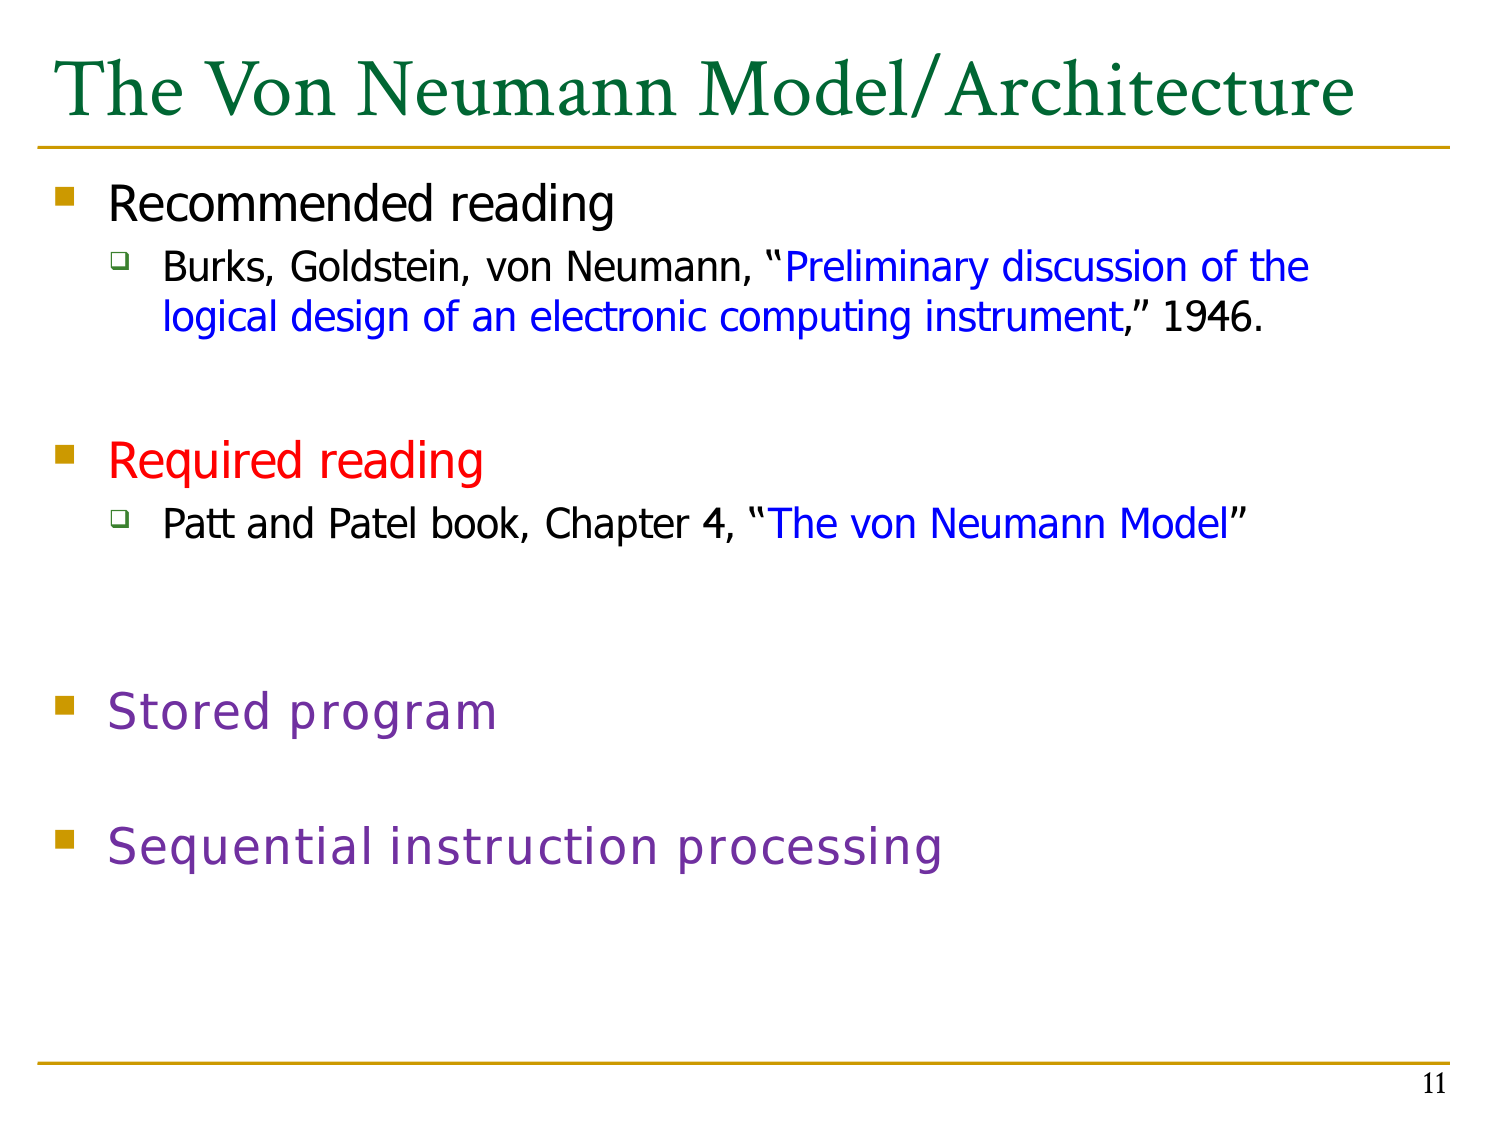

# The Von Neumann Model/Architecture
Recommended reading
Burks, Goldstein, von Neumann, “Preliminary discussion of the logical design of an electronic computing instrument,” 1946.

Required reading
Patt and Patel book, Chapter 4, “The von Neumann Model”

Stored program

Sequential instruction processing

11